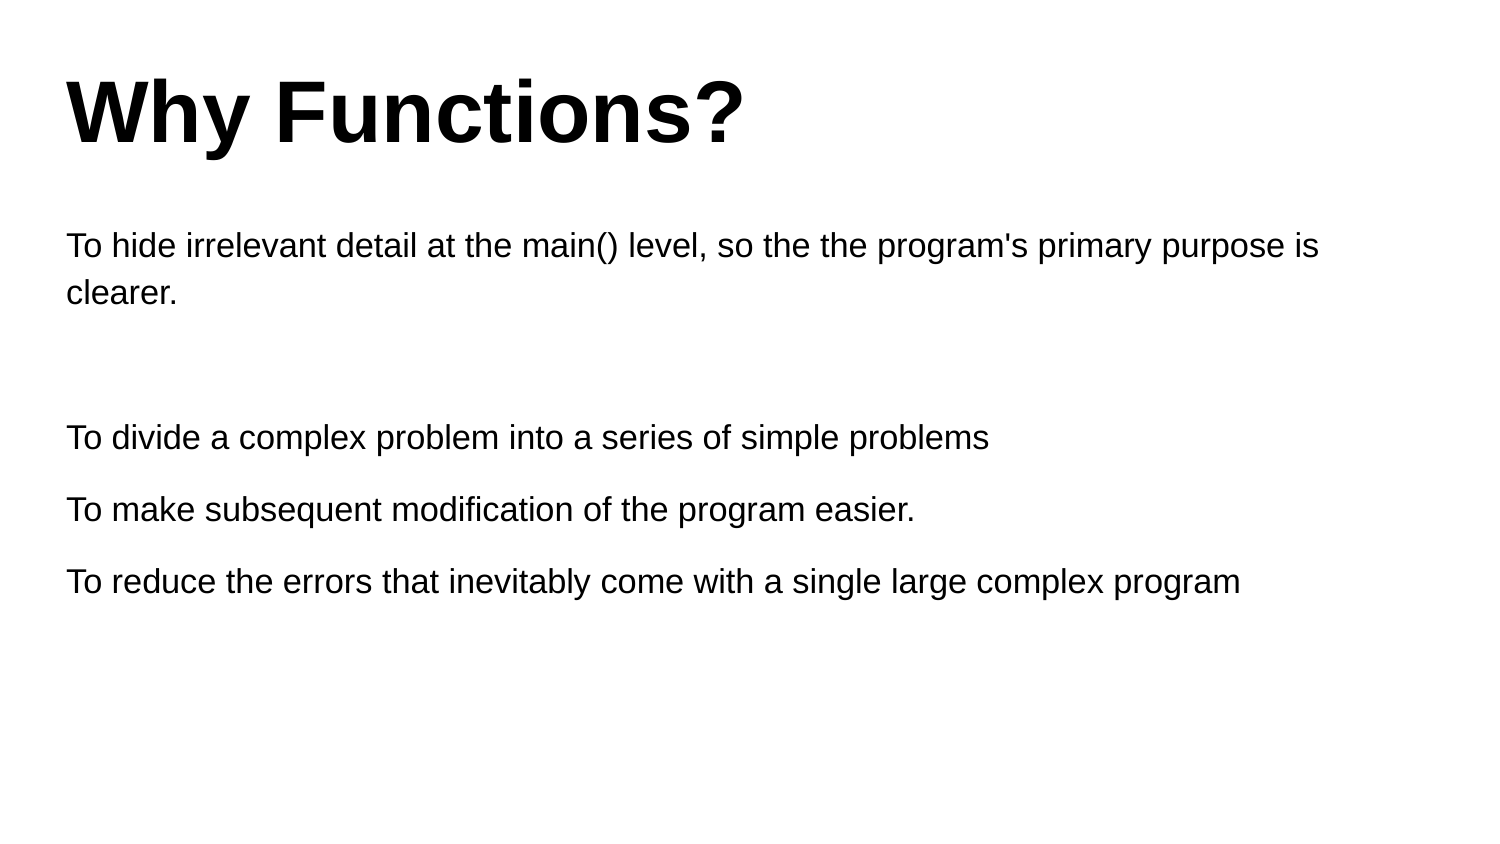

# Why Functions?
To hide irrelevant detail at the main() level, so the the program's primary purpose is clearer.

To divide a complex problem into a series of simple problems
To make subsequent modification of the program easier.
To reduce the errors that inevitably come with a single large complex program